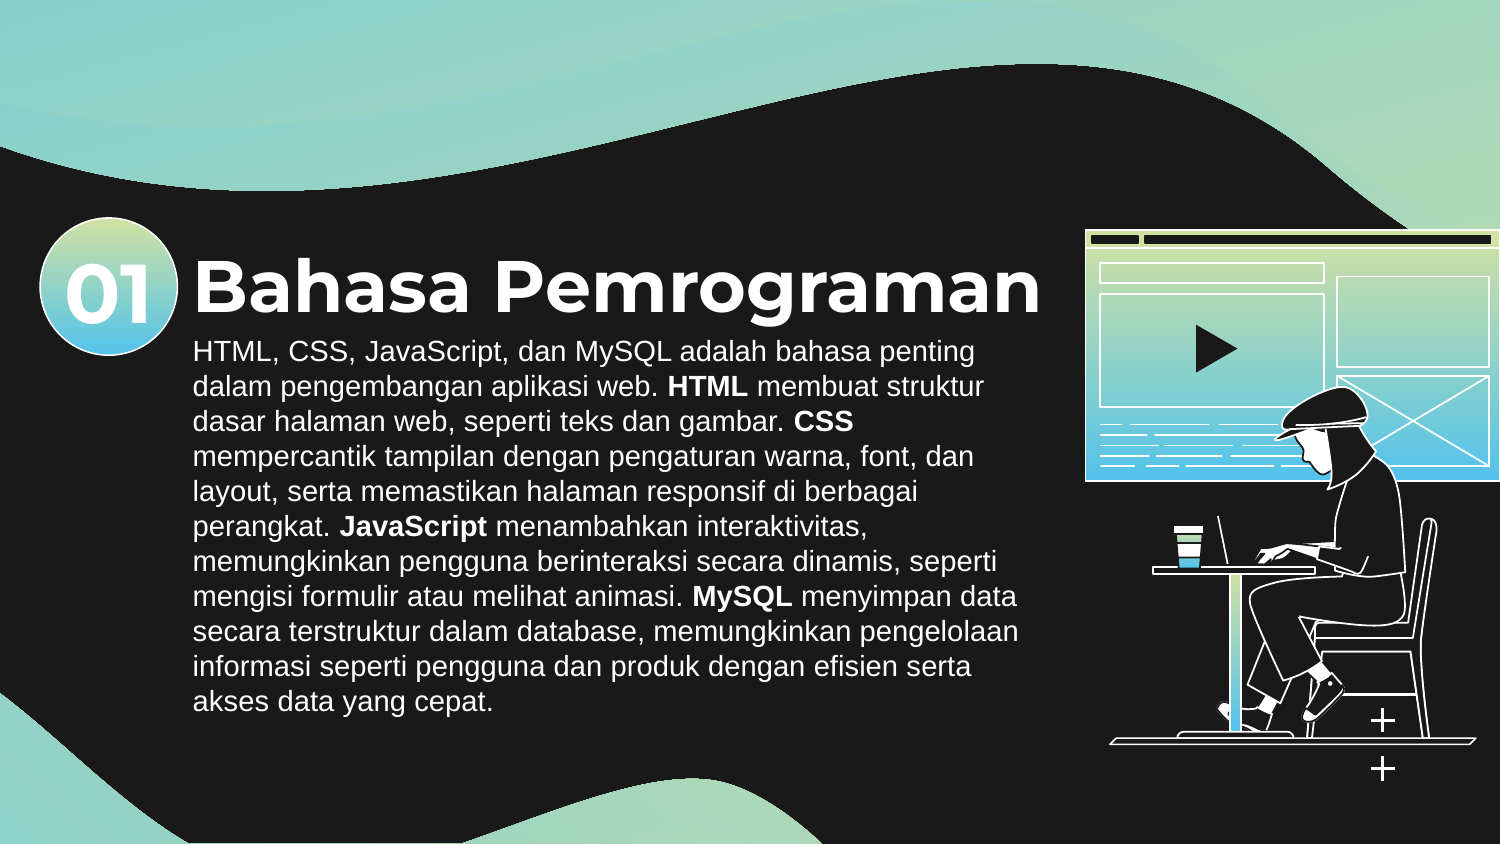

# Bahasa Pemrograman

01
HTML, CSS, JavaScript, dan MySQL adalah bahasa penting dalam pengembangan aplikasi web. HTML membuat struktur dasar halaman web, seperti teks dan gambar. CSS mempercantik tampilan dengan pengaturan warna, font, dan layout, serta memastikan halaman responsif di berbagai perangkat. JavaScript menambahkan interaktivitas, memungkinkan pengguna berinteraksi secara dinamis, seperti mengisi formulir atau melihat animasi. MySQL menyimpan data secara terstruktur dalam database, memungkinkan pengelolaan informasi seperti pengguna dan produk dengan efisien serta akses data yang cepat.